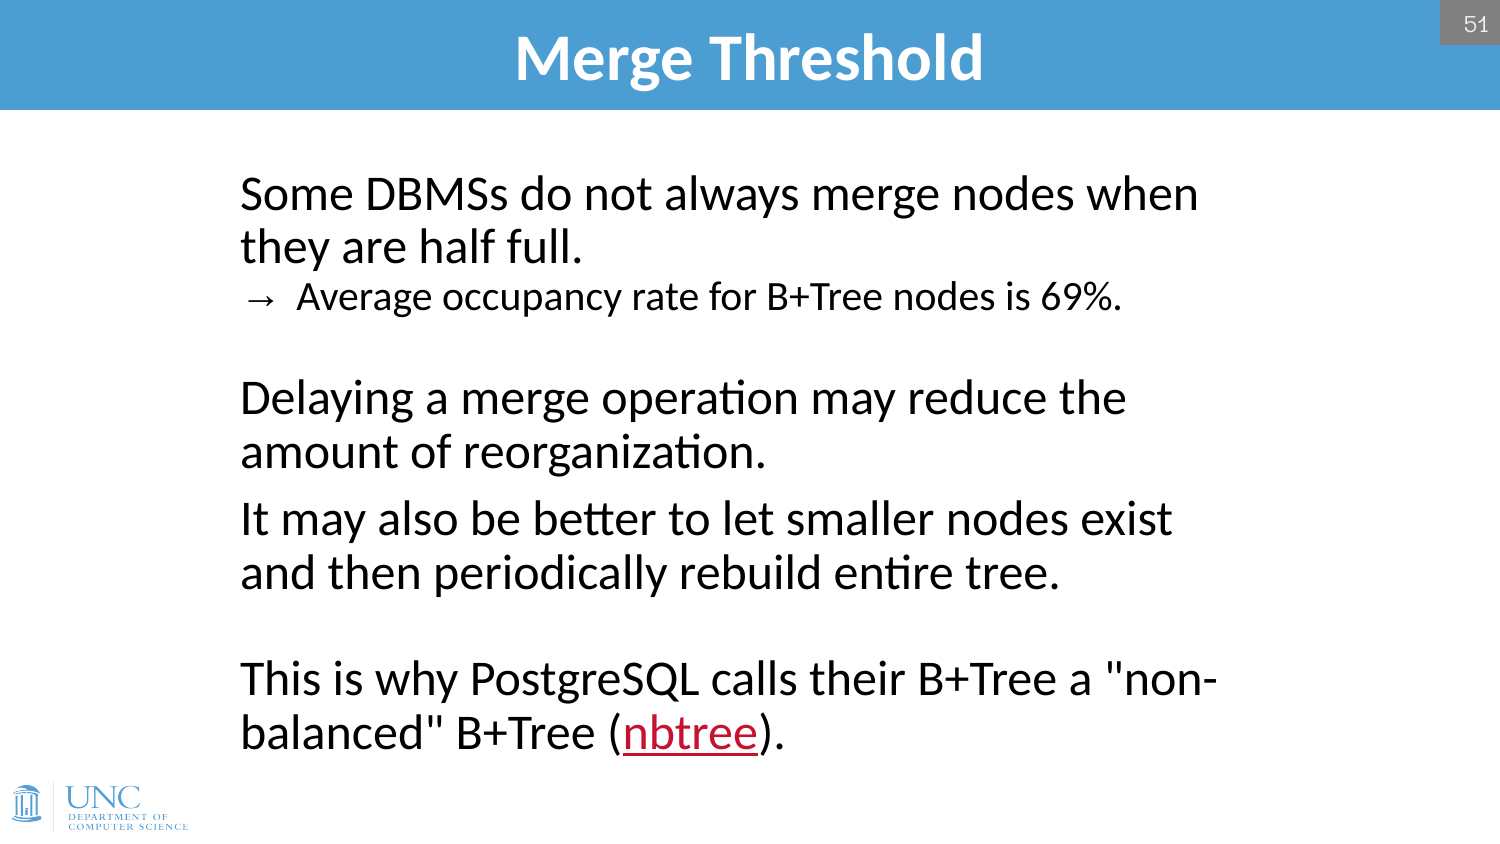

51
# Merge Threshold
Some DBMSs do not always merge nodes when they are half full.
Average occupancy rate for B+Tree nodes is 69%.

Delaying a merge operation may reduce the amount of reorganization.
It may also be better to let smaller nodes exist and then periodically rebuild entire tree.

This is why PostgreSQL calls their B+Tree a "non-balanced" B+Tree (nbtree).